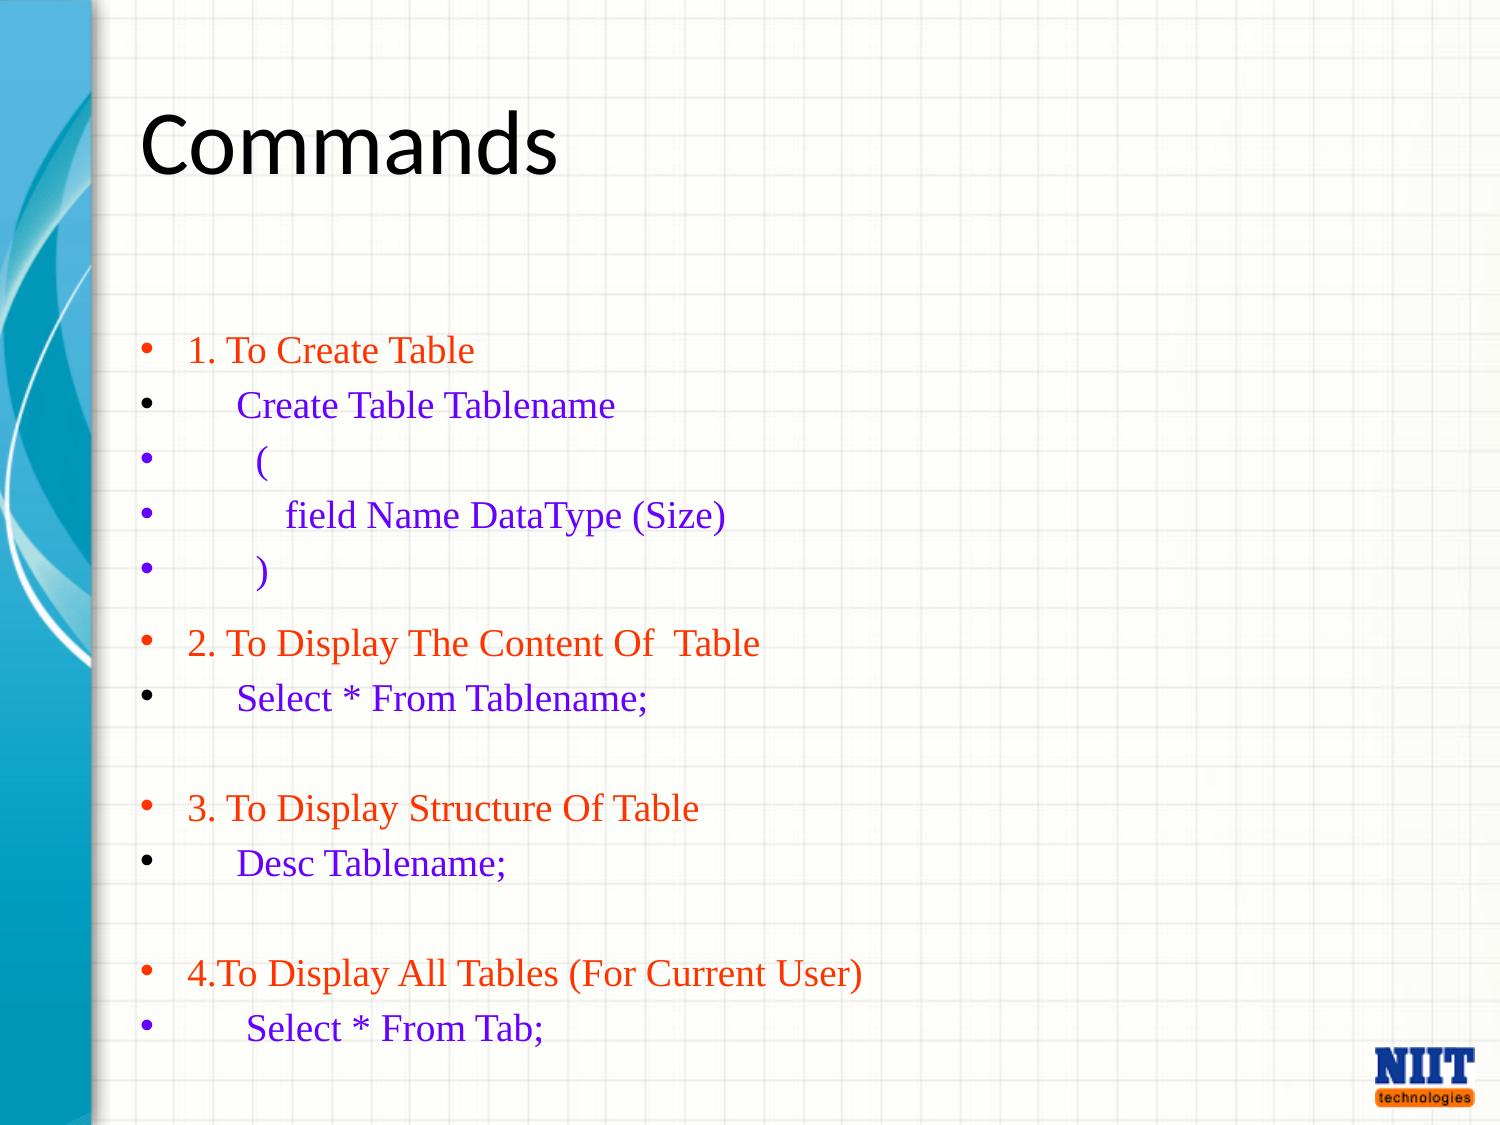

# Commands

1. To Create Table
     Create Table Tablename
       (
          field Name DataType (Size)
       )

2. To Display The Content Of  Table
     Select * From Tablename;

3. To Display Structure Of Table
     Desc Tablename;

4.To Display All Tables (For Current User)
      Select * From Tab;